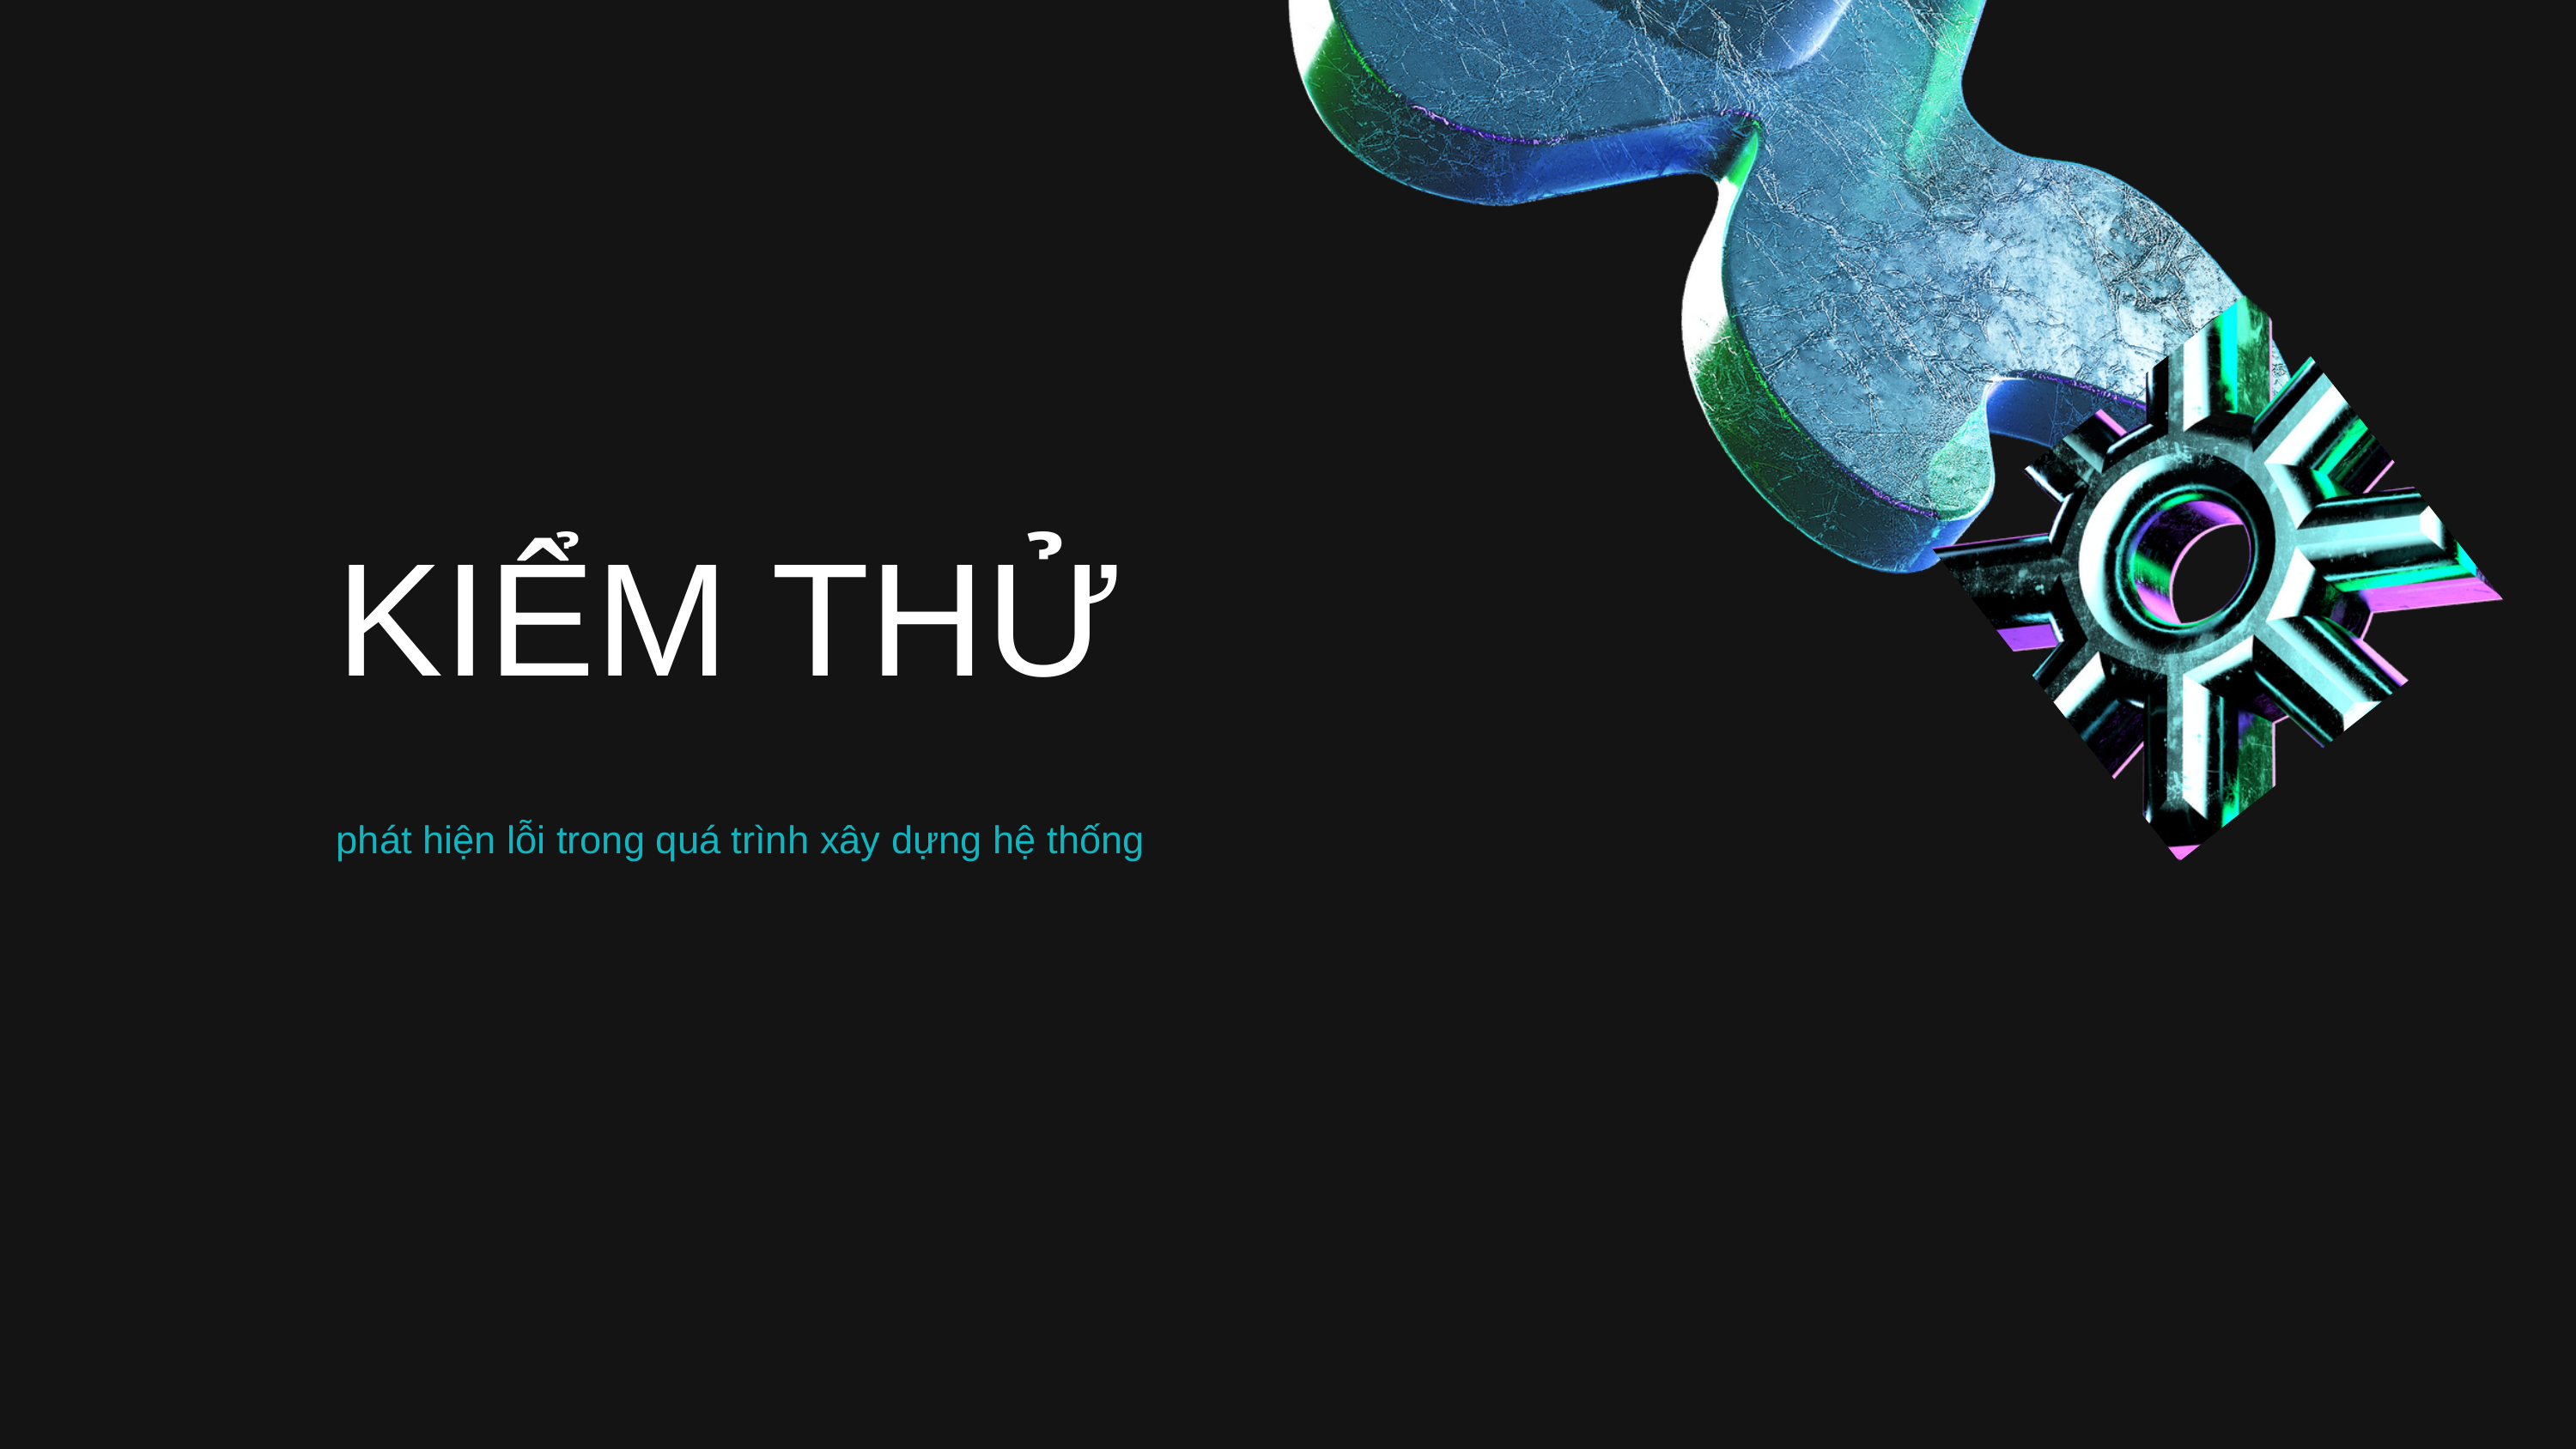

KIỂM THỬ
phát hiện lỗi trong quá trình xây dựng hệ thống